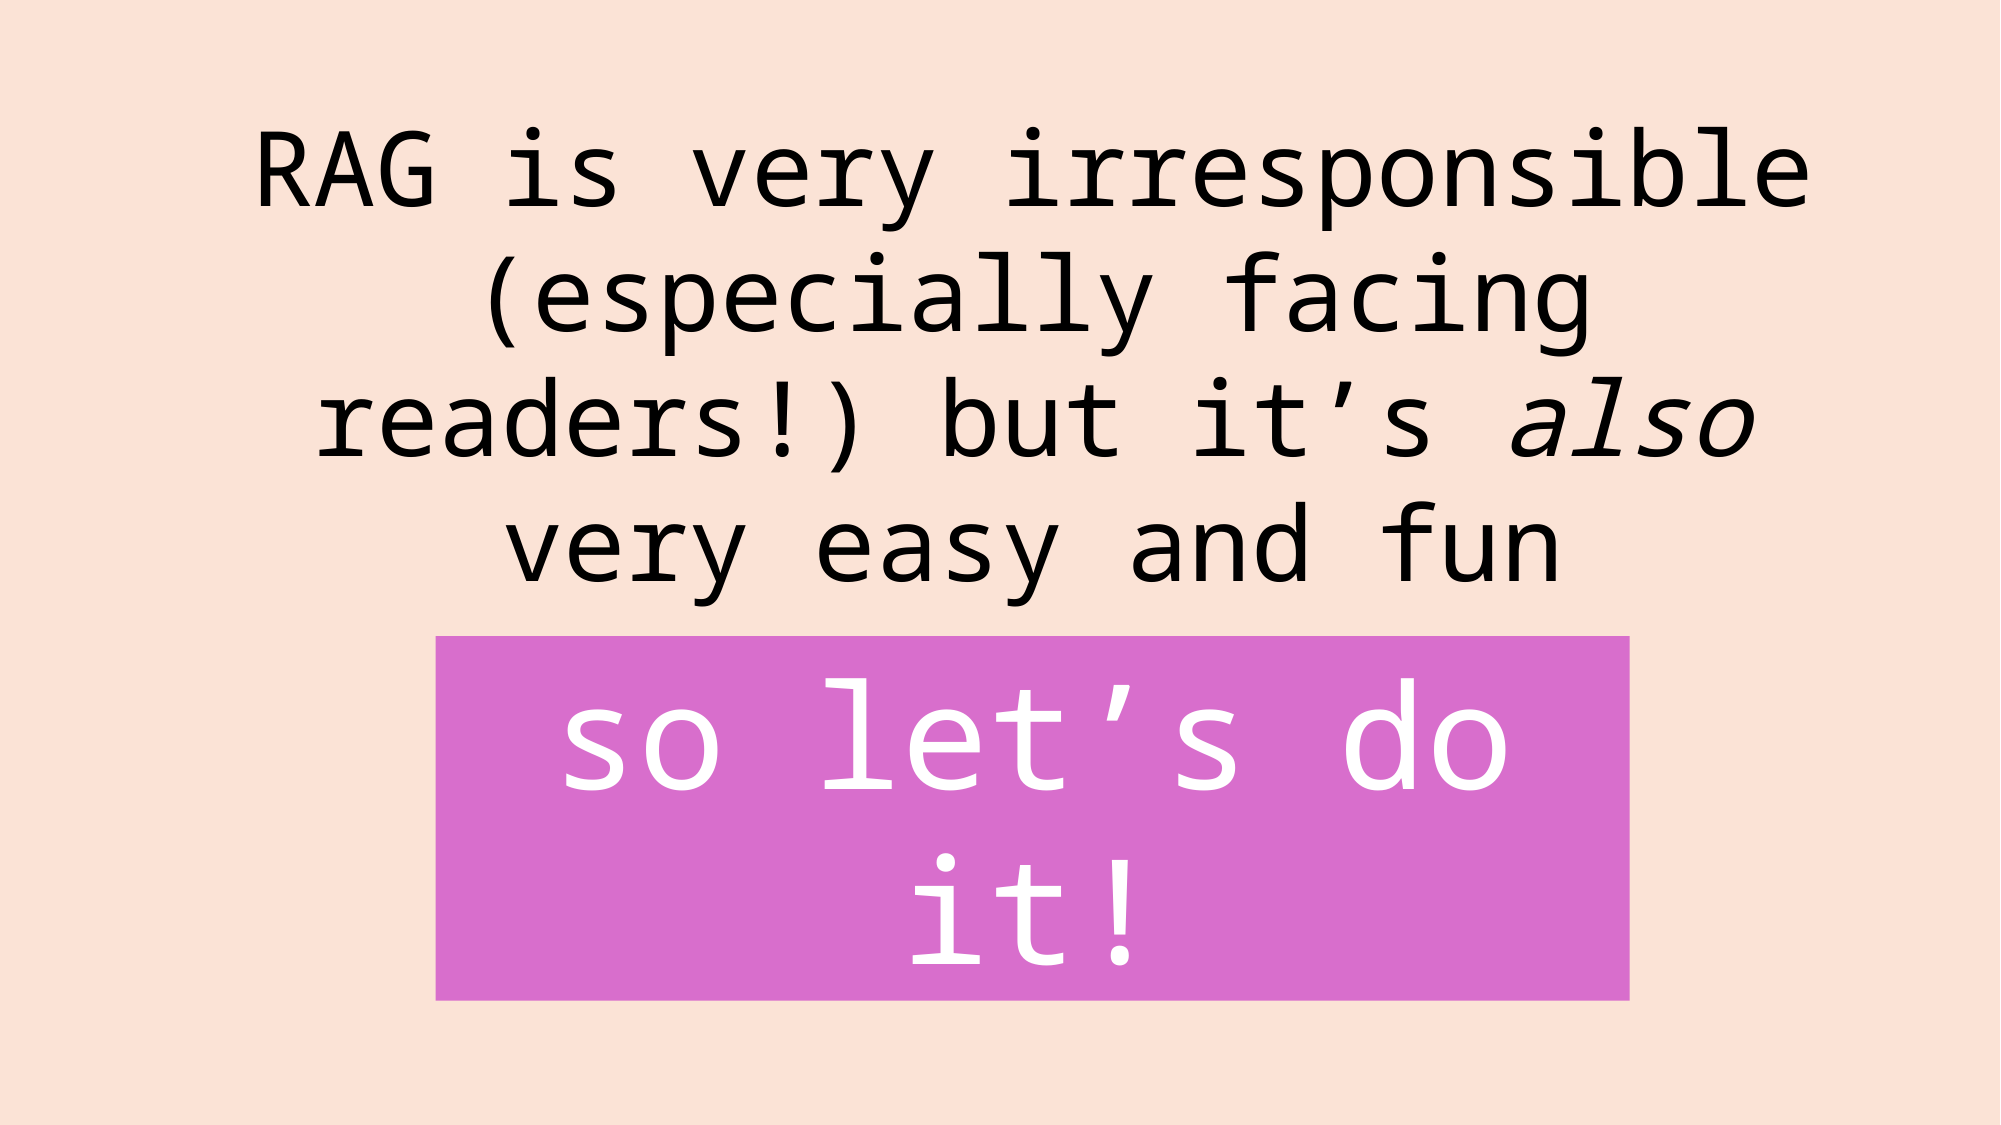

RAG is very irresponsible (especially facing readers!) but it’s also very easy and fun
so let’s do it!